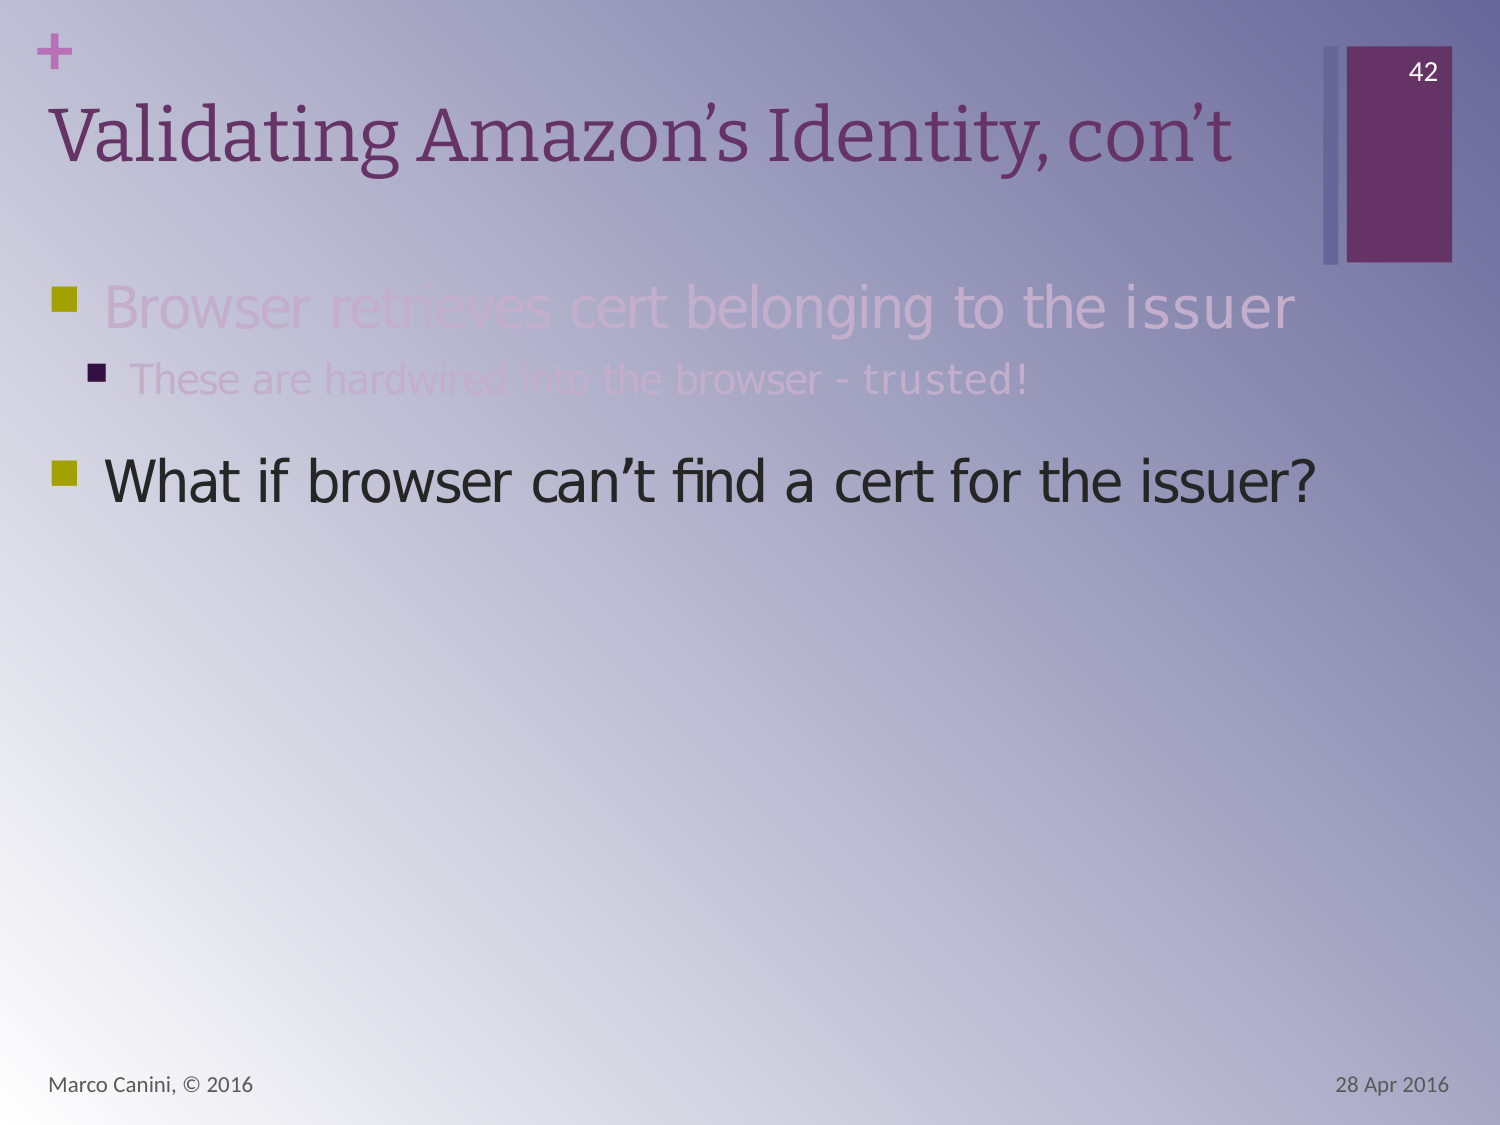

42
# Validating Amazon’s Identity, con’t
Browser retrieves cert belonging to the issuer
These are hardwired into the browser - trusted!
What if browser can’t find a cert for the issuer?
Marco Canini, © 2016
28 Apr 2016